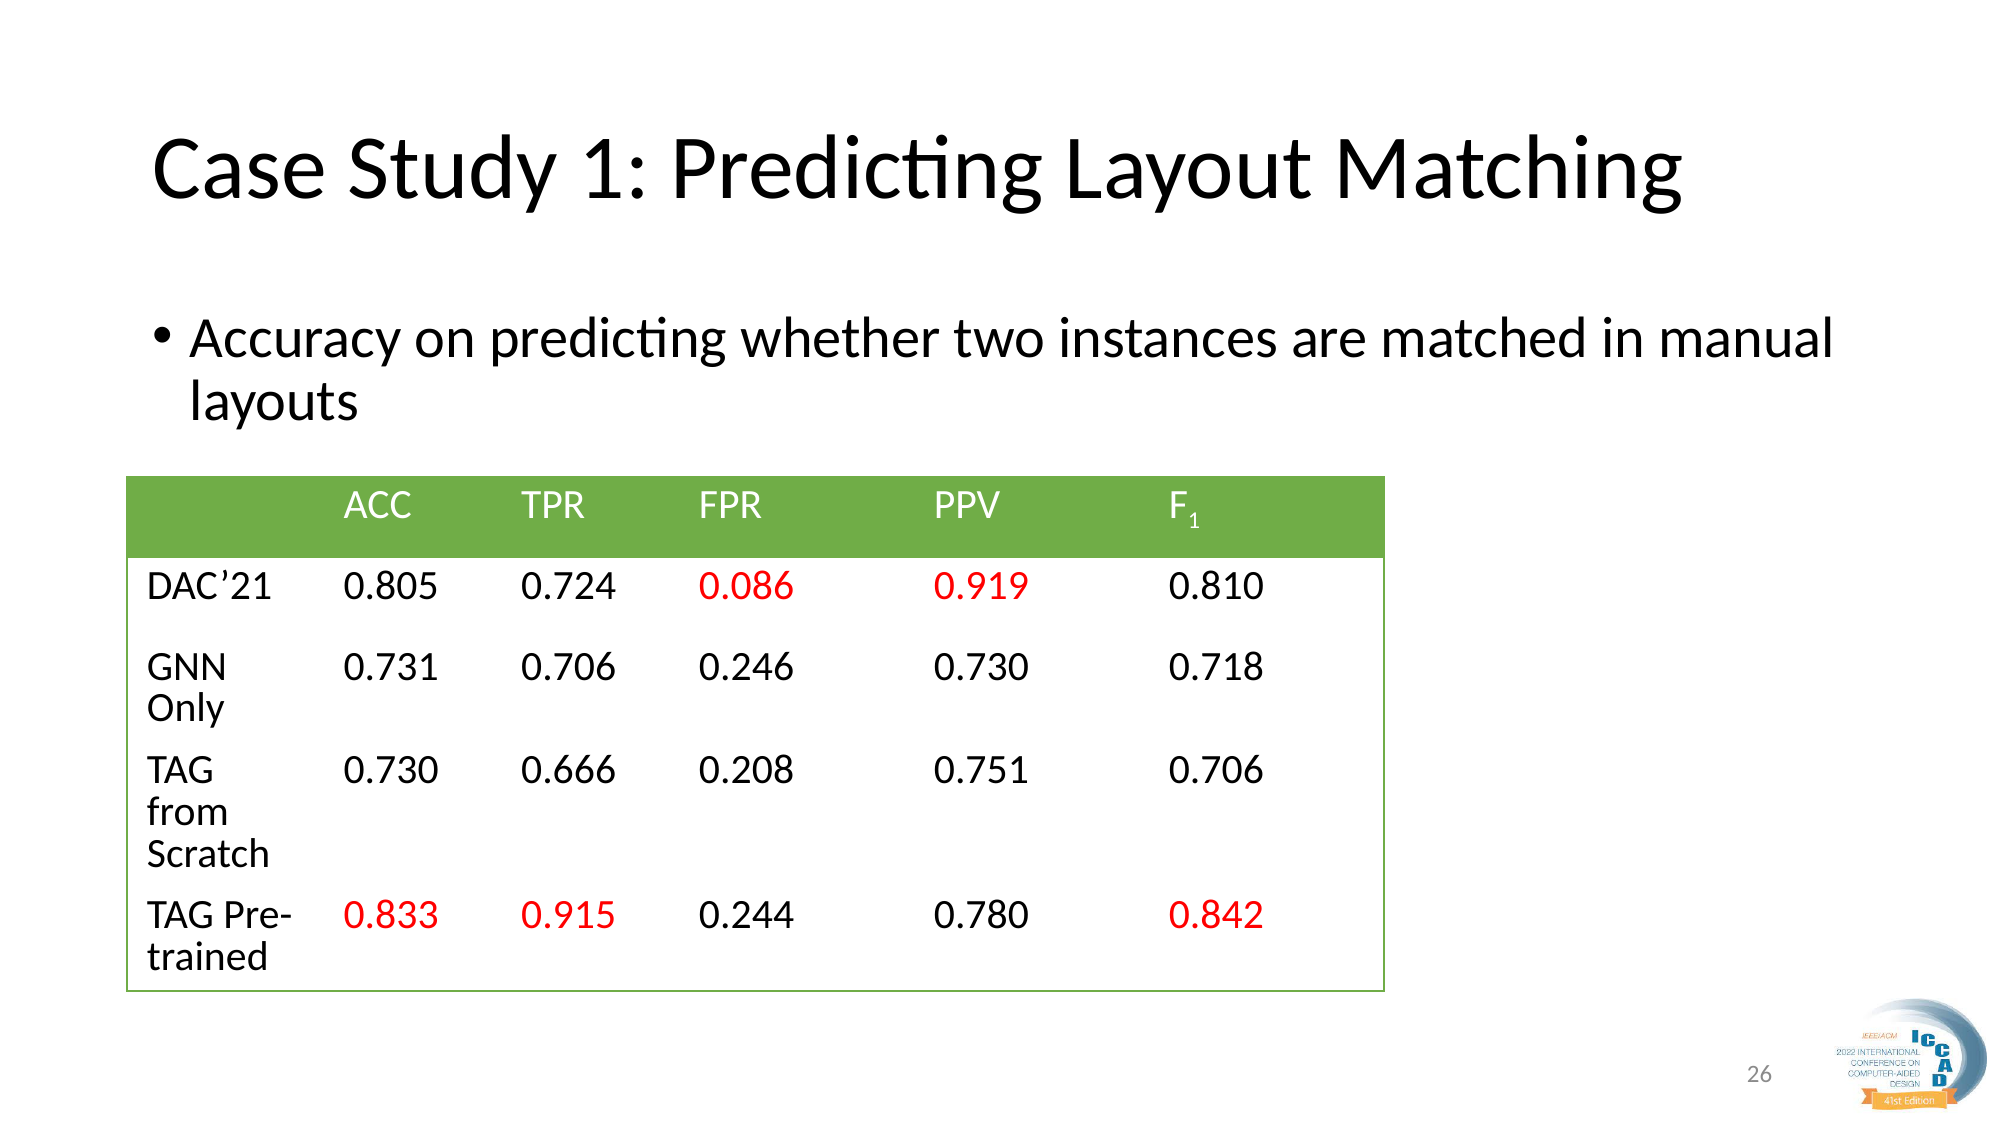

# Case Study 1: Predicting Layout Matching
Accuracy on predicting whether two instances are matched in manual layouts
|  | ACC | TPR | FPR | PPV | F1 |
| --- | --- | --- | --- | --- | --- |
| DAC’21 | 0.805 | 0.724 | 0.086 | 0.919 | 0.810 |
| GNN Only | 0.731 | 0.706 | 0.246 | 0.730 | 0.718 |
| TAG from Scratch | 0.730 | 0.666 | 0.208 | 0.751 | 0.706 |
| TAG Pre-trained | 0.833 | 0.915 | 0.244 | 0.780 | 0.842 |
26